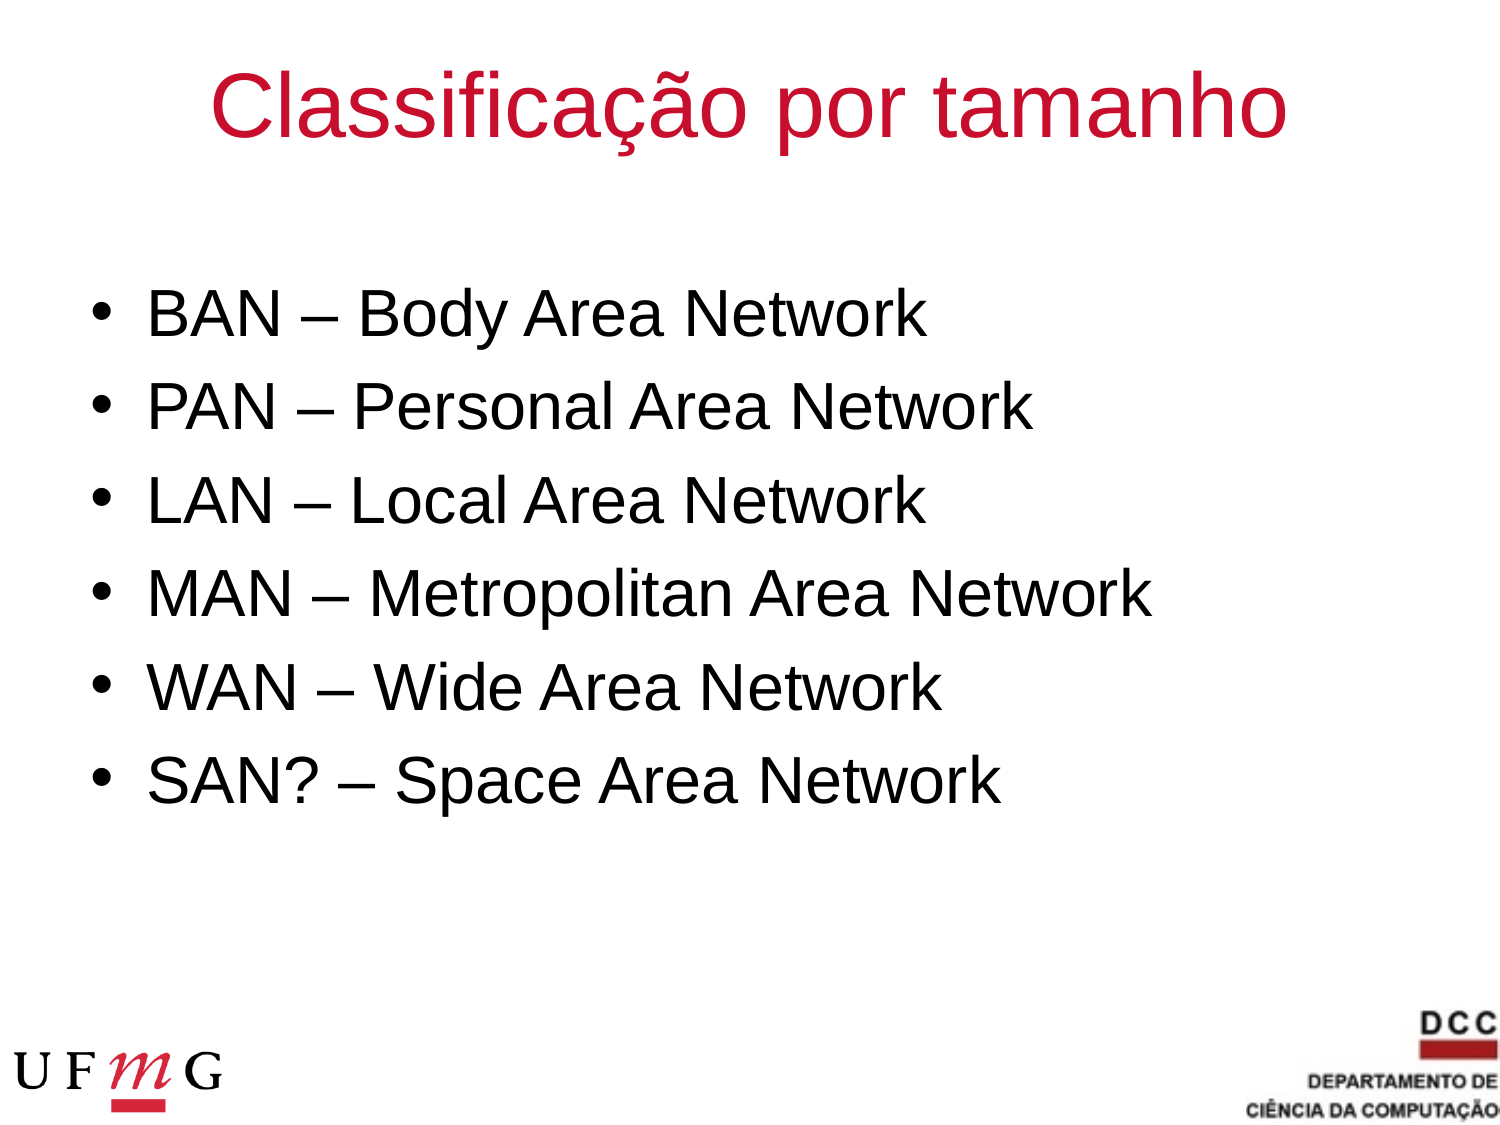

# Classificação por tamanho
BAN – Body Area Network
PAN – Personal Area Network
LAN – Local Area Network
MAN – Metropolitan Area Network
WAN – Wide Area Network
SAN? – Space Area Network